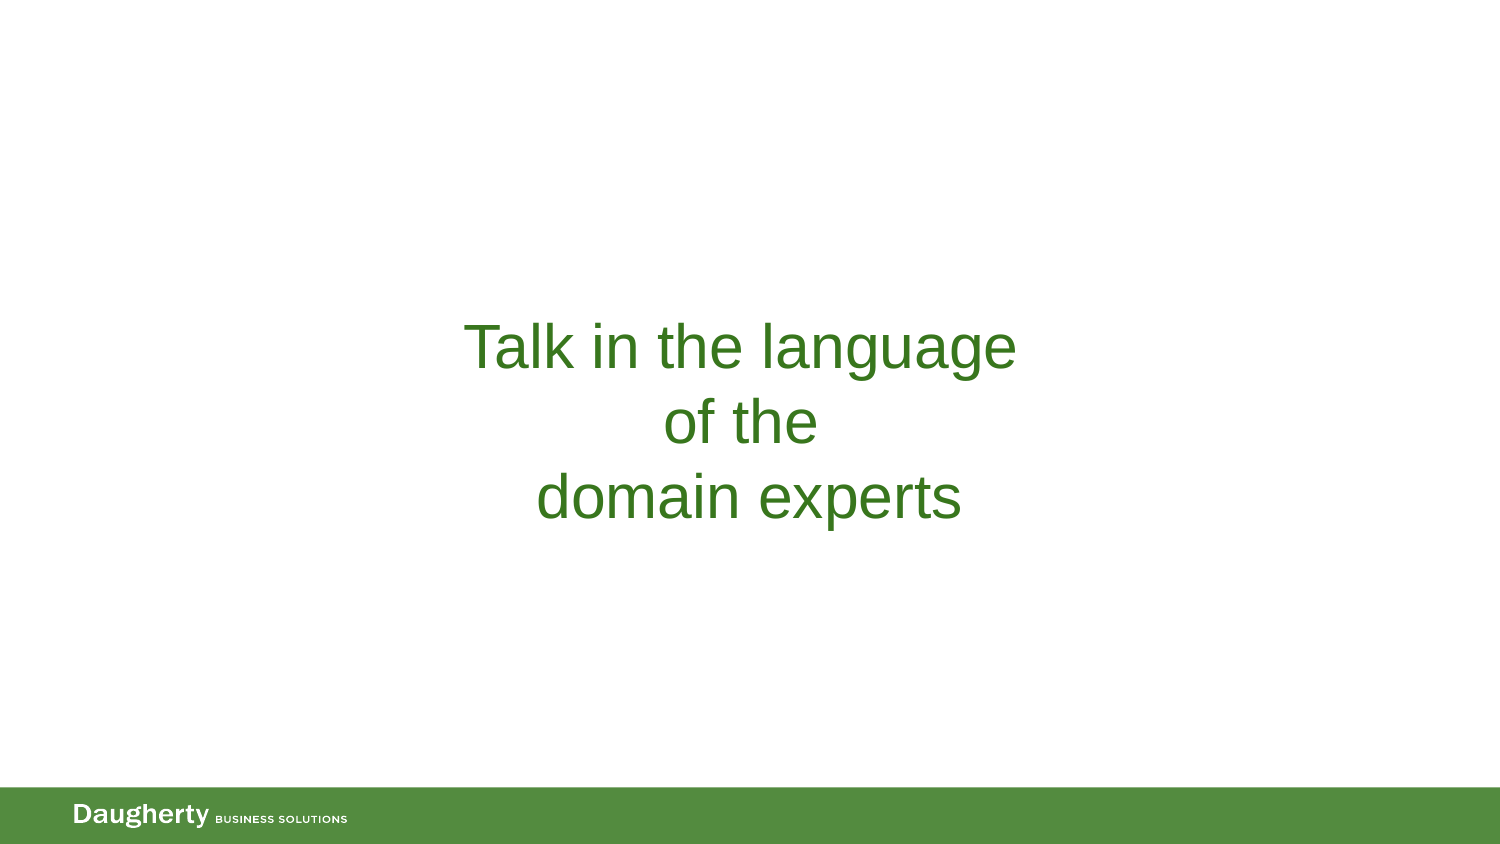

Talk in the language
of the
domain experts